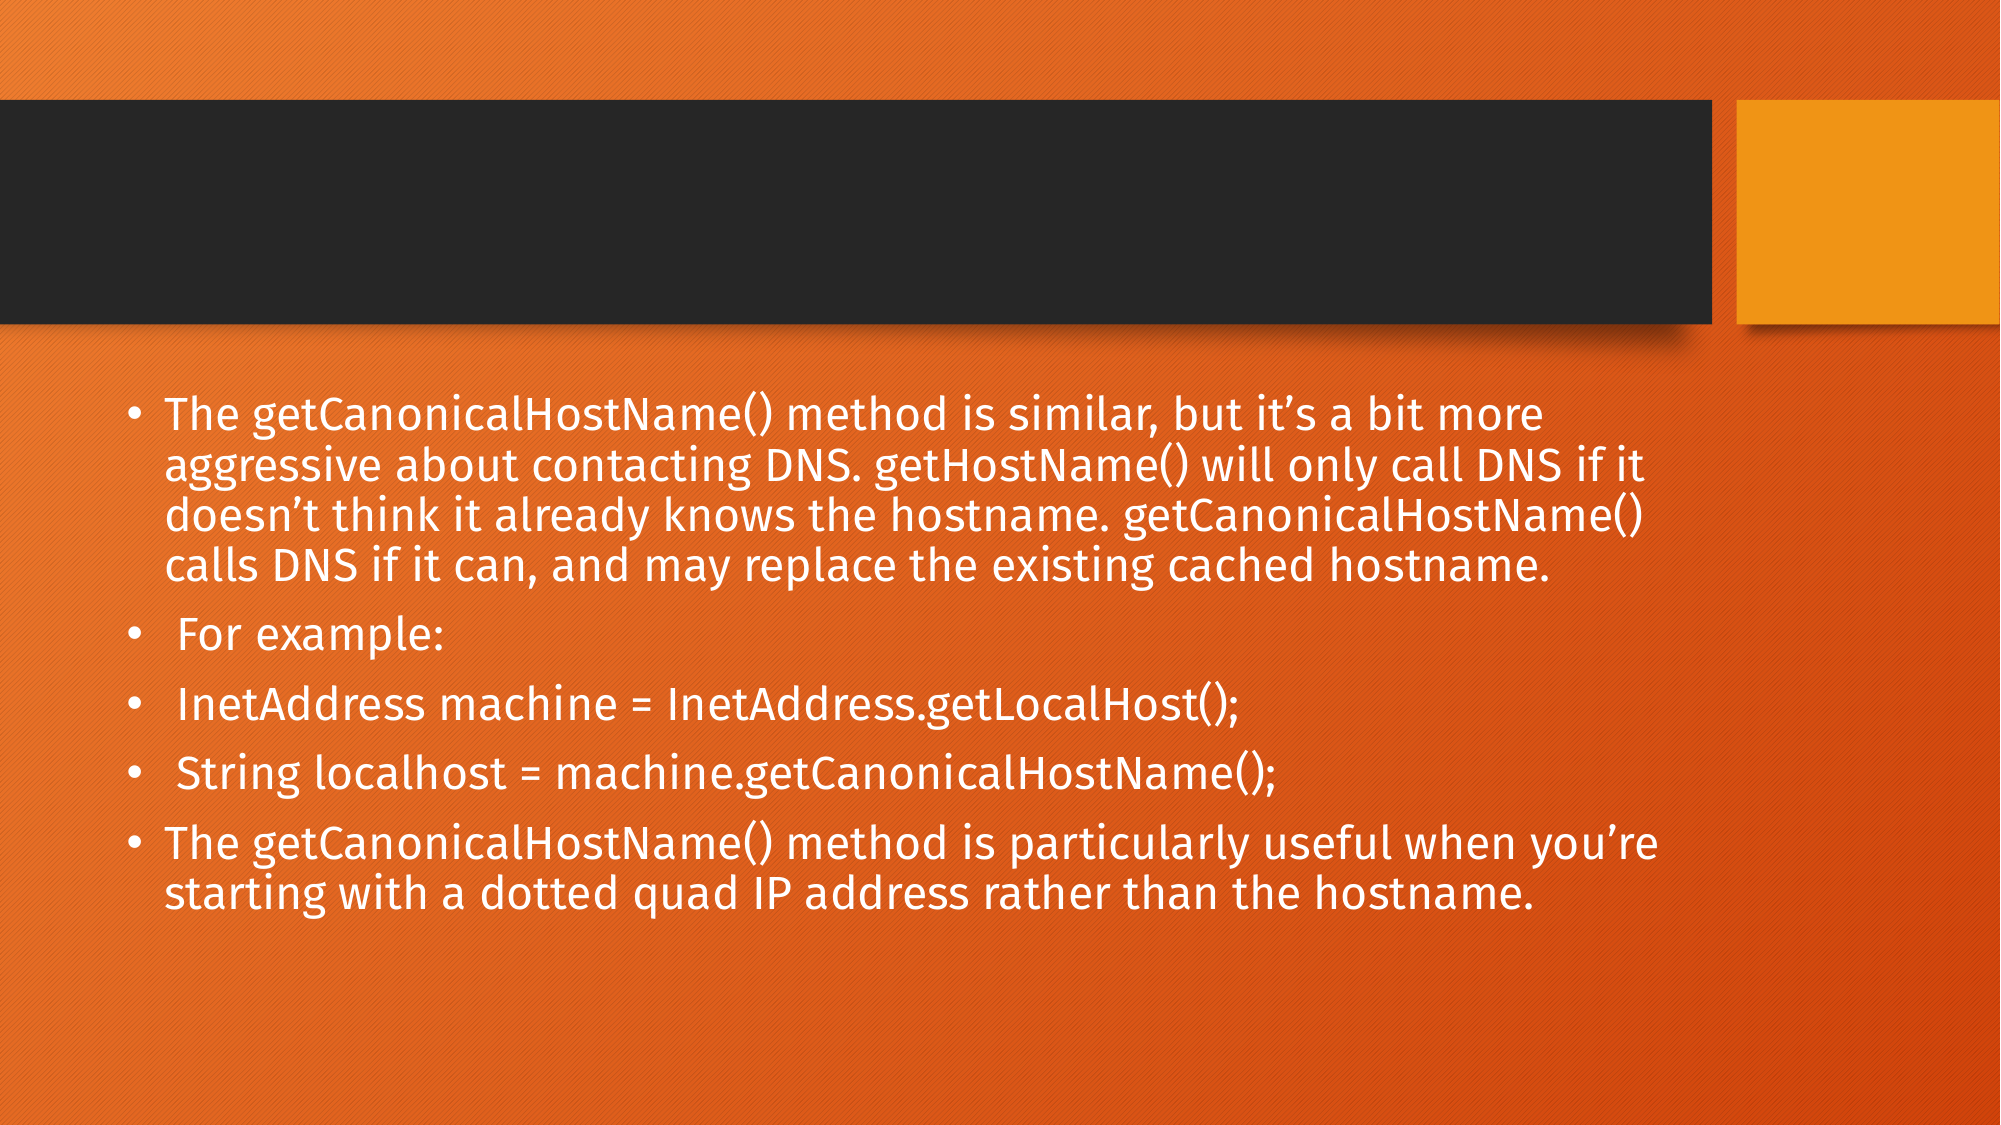

#
The getCanonicalHostName() method is similar, but it’s a bit more aggressive about contacting DNS. getHostName() will only call DNS if it doesn’t think it already knows the hostname. getCanonicalHostName() calls DNS if it can, and may replace the existing cached hostname.
 For example:
 InetAddress machine = InetAddress.getLocalHost();
 String localhost = machine.getCanonicalHostName();
The getCanonicalHostName() method is particularly useful when you’re starting with a dotted quad IP address rather than the hostname.